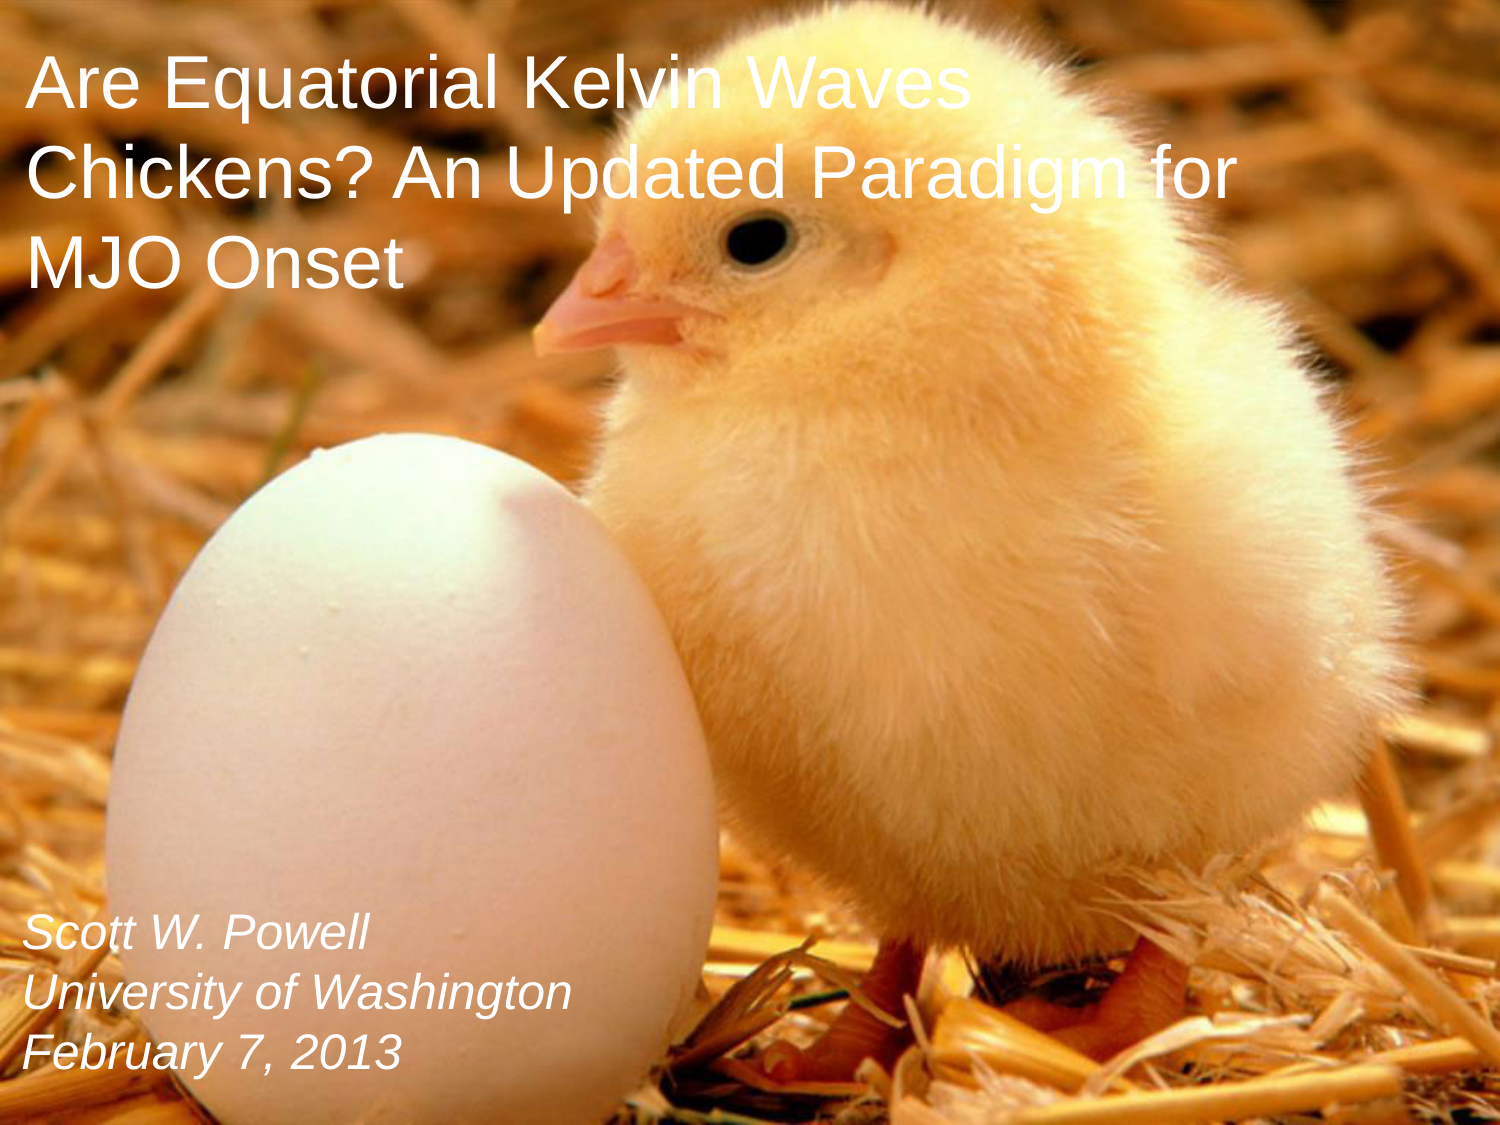

Are Equatorial Kelvin Waves Chickens? An Updated Paradigm for MJO Onset
Scott W. Powell
University of Washington
February 7, 2013